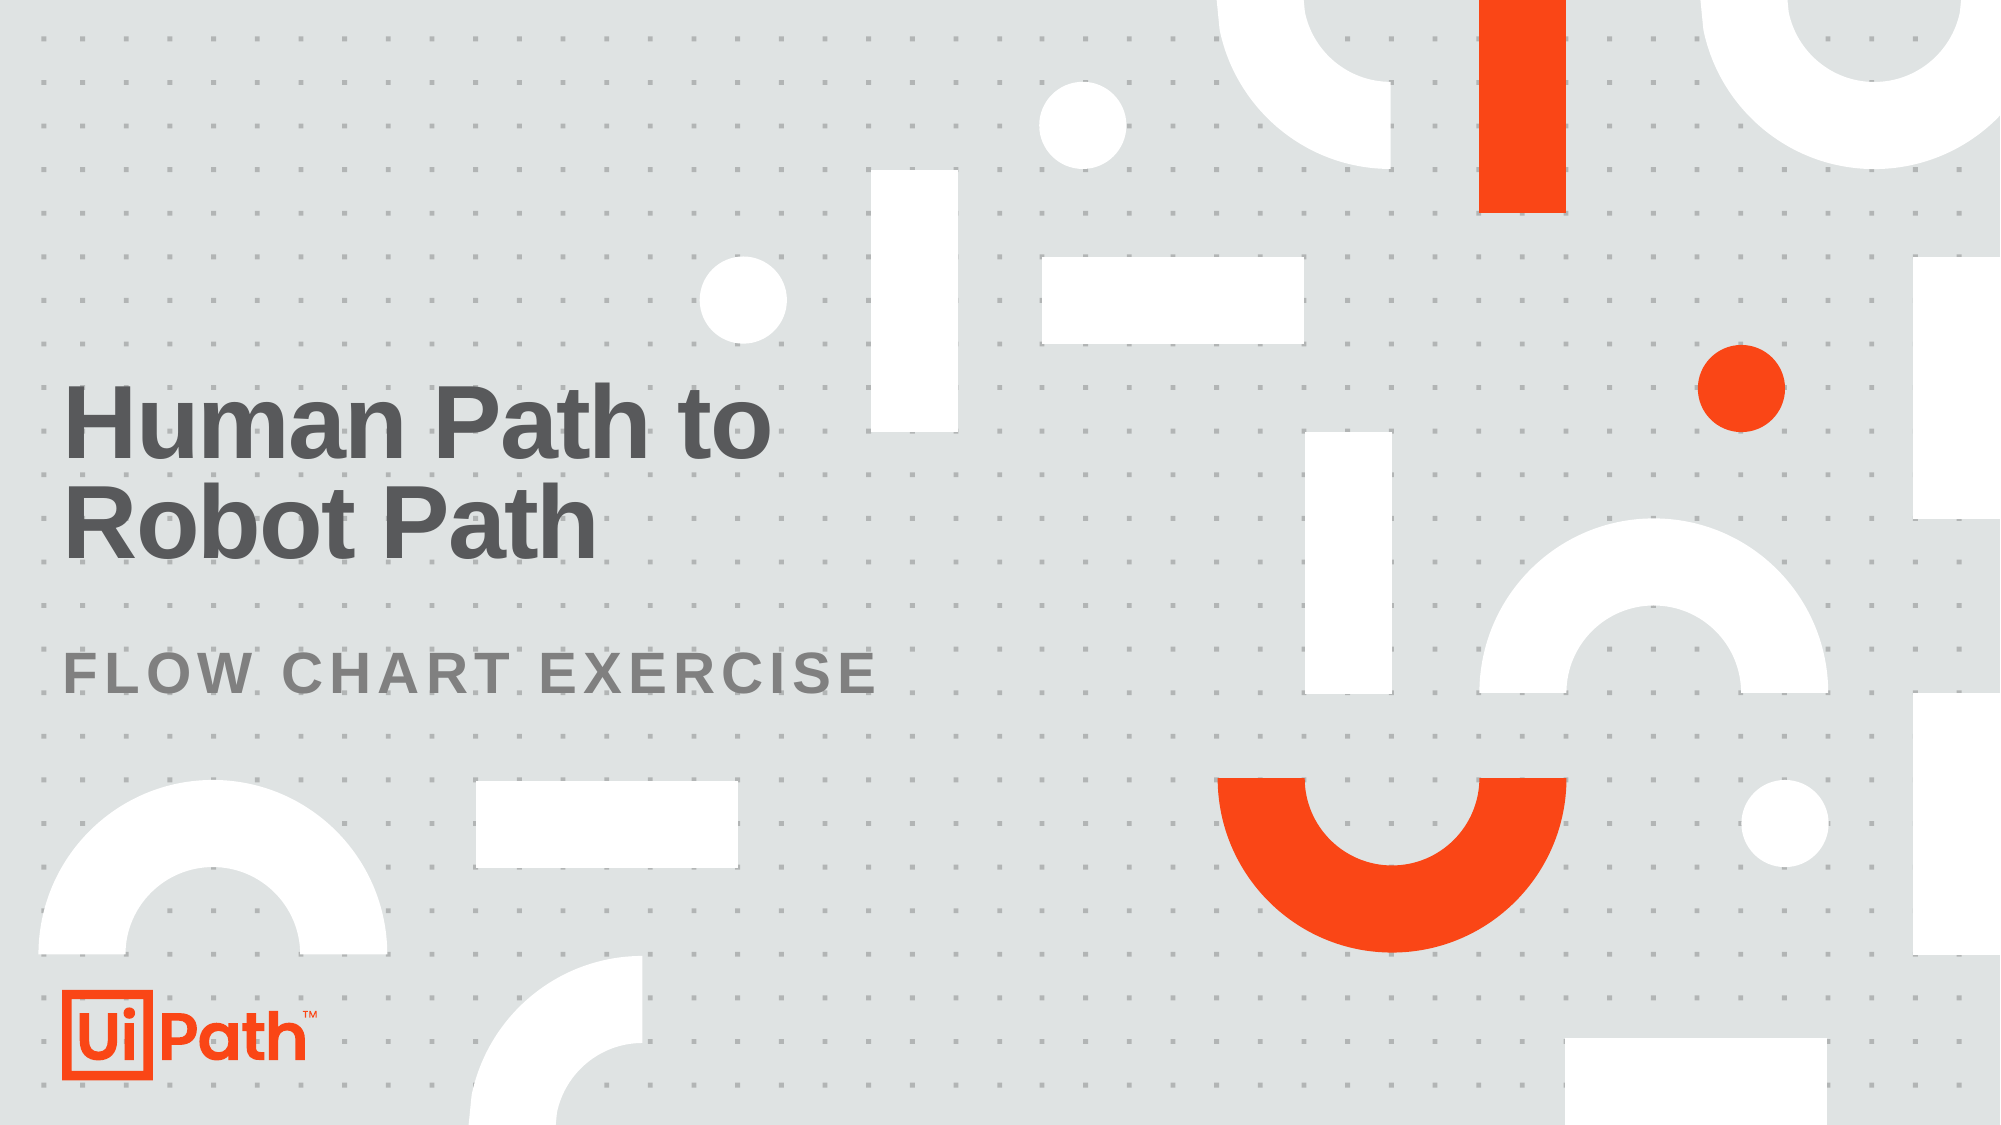

# Human Path to Robot Path
Flow Chart exercise